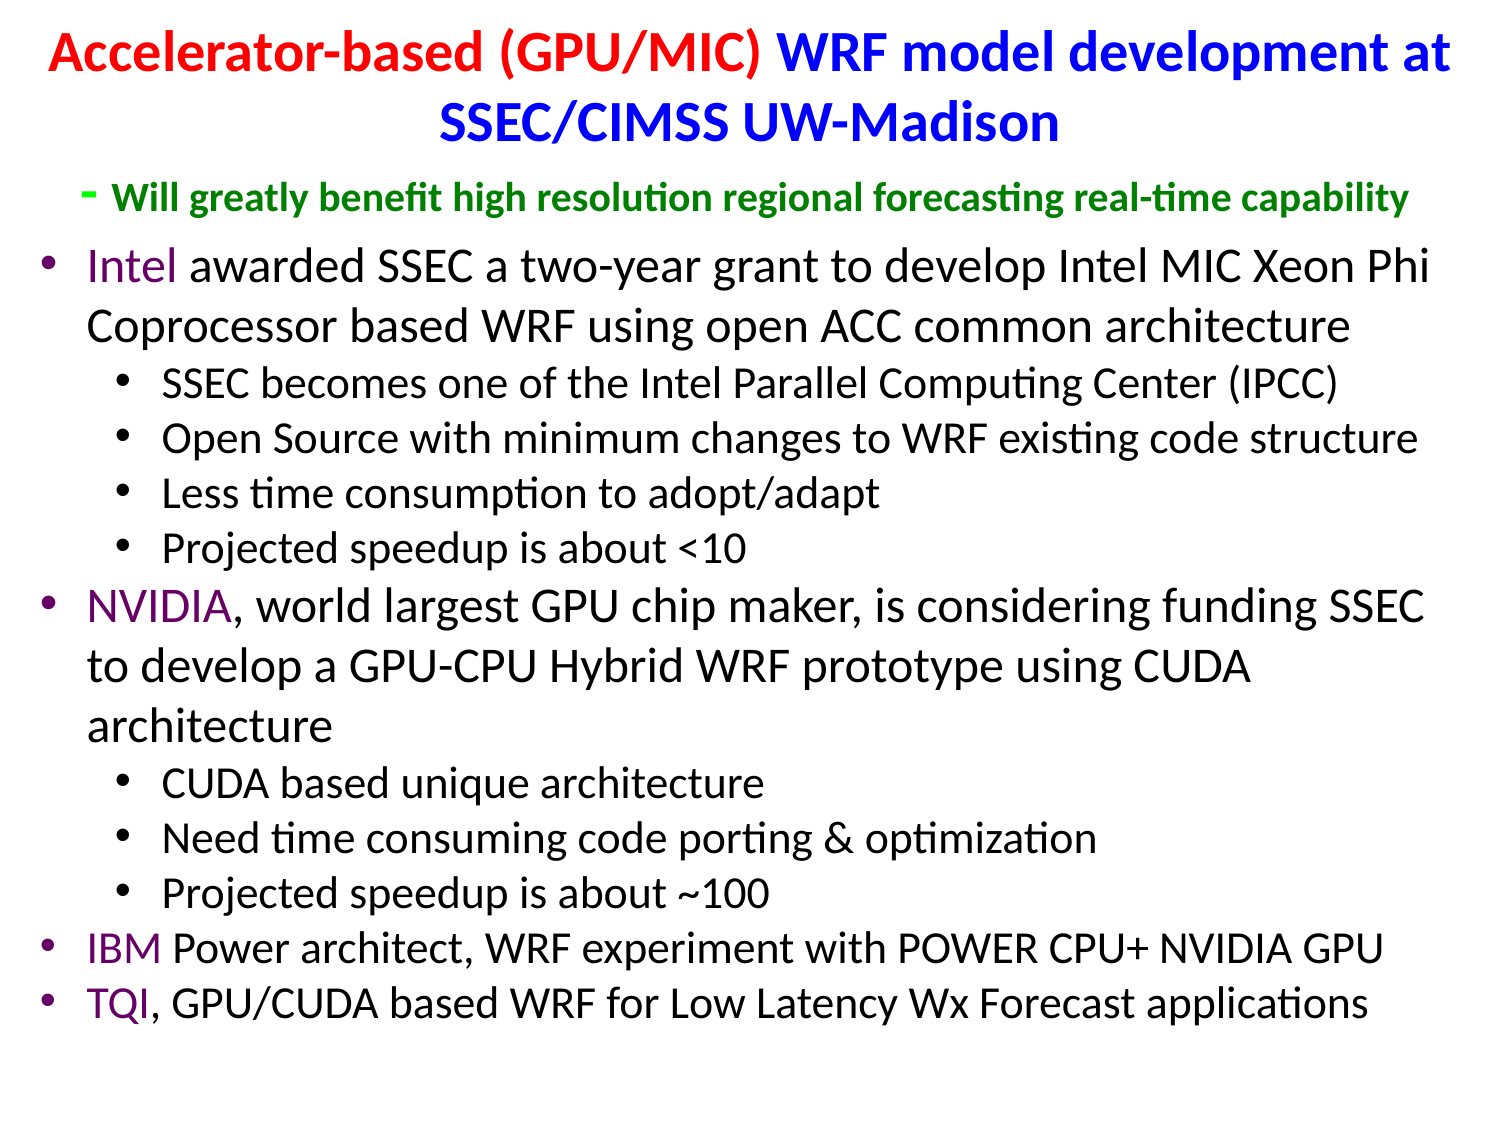

Accelerator-based (GPU/MIC) WRF model development at SSEC/CIMSS UW-Madison
- Will greatly benefit high resolution regional forecasting real-time capability
Intel awarded SSEC a two-year grant to develop Intel MIC Xeon Phi Coprocessor based WRF using open ACC common architecture
SSEC becomes one of the Intel Parallel Computing Center (IPCC)
Open Source with minimum changes to WRF existing code structure
Less time consumption to adopt/adapt
Projected speedup is about <10
NVIDIA, world largest GPU chip maker, is considering funding SSEC to develop a GPU-CPU Hybrid WRF prototype using CUDA architecture
CUDA based unique architecture
Need time consuming code porting & optimization
Projected speedup is about ~100
IBM Power architect, WRF experiment with POWER CPU+ NVIDIA GPU
TQI, GPU/CUDA based WRF for Low Latency Wx Forecast applications